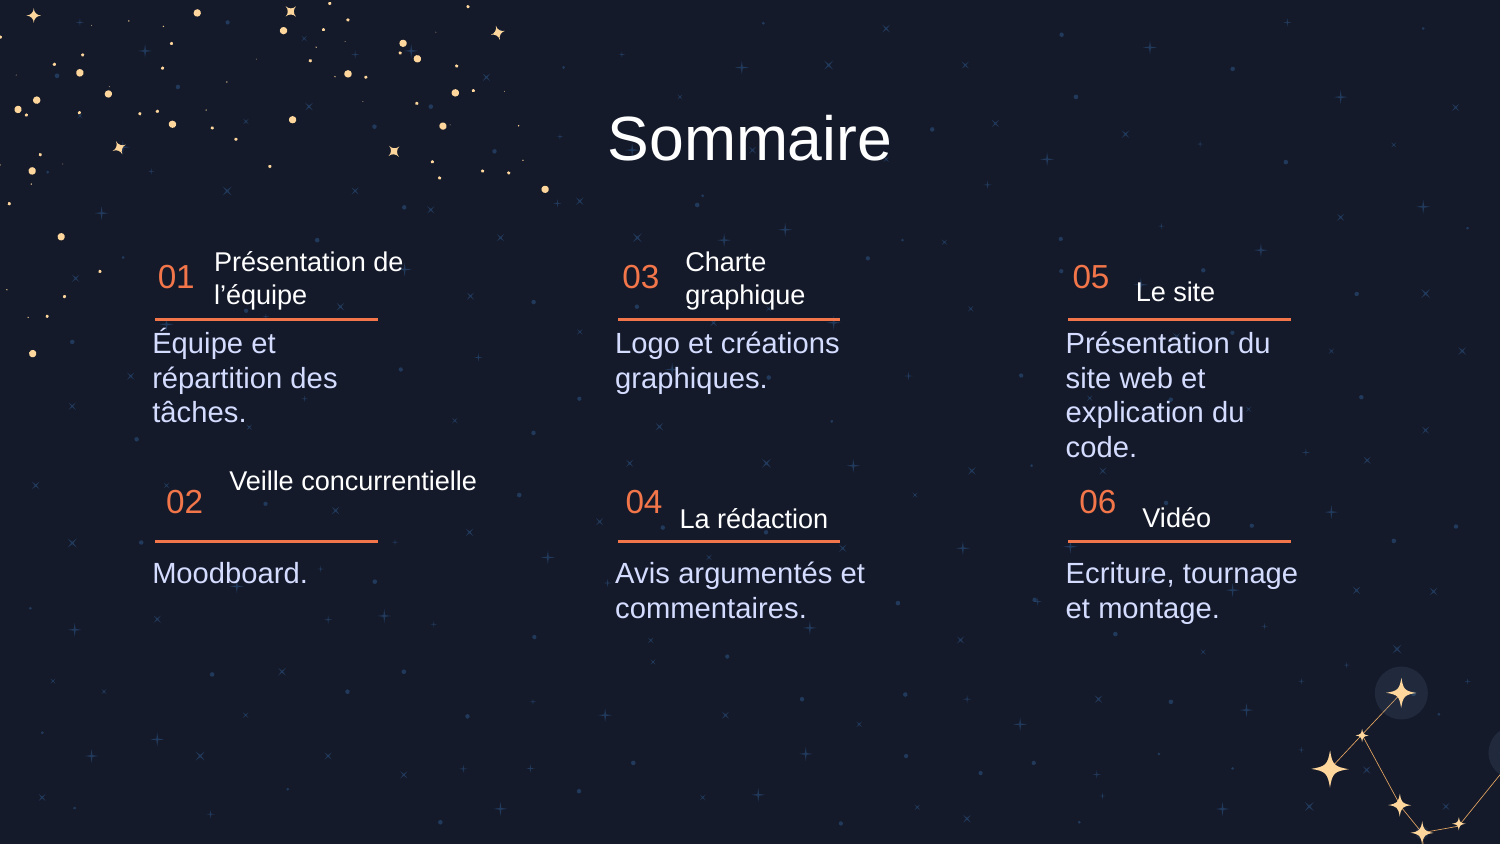

Sommaire
Présentation de l’équipe
Charte graphique
# 01
03
05
Le site
Équipe et répartition des tâches.
Logo et créations graphiques.
Présentation du site web et explication du code.
Veille concurrentielle
02
04
06
Vidéo
La rédaction
Moodboard.

Avis argumentés et commentaires.

Ecriture, tournage et montage.